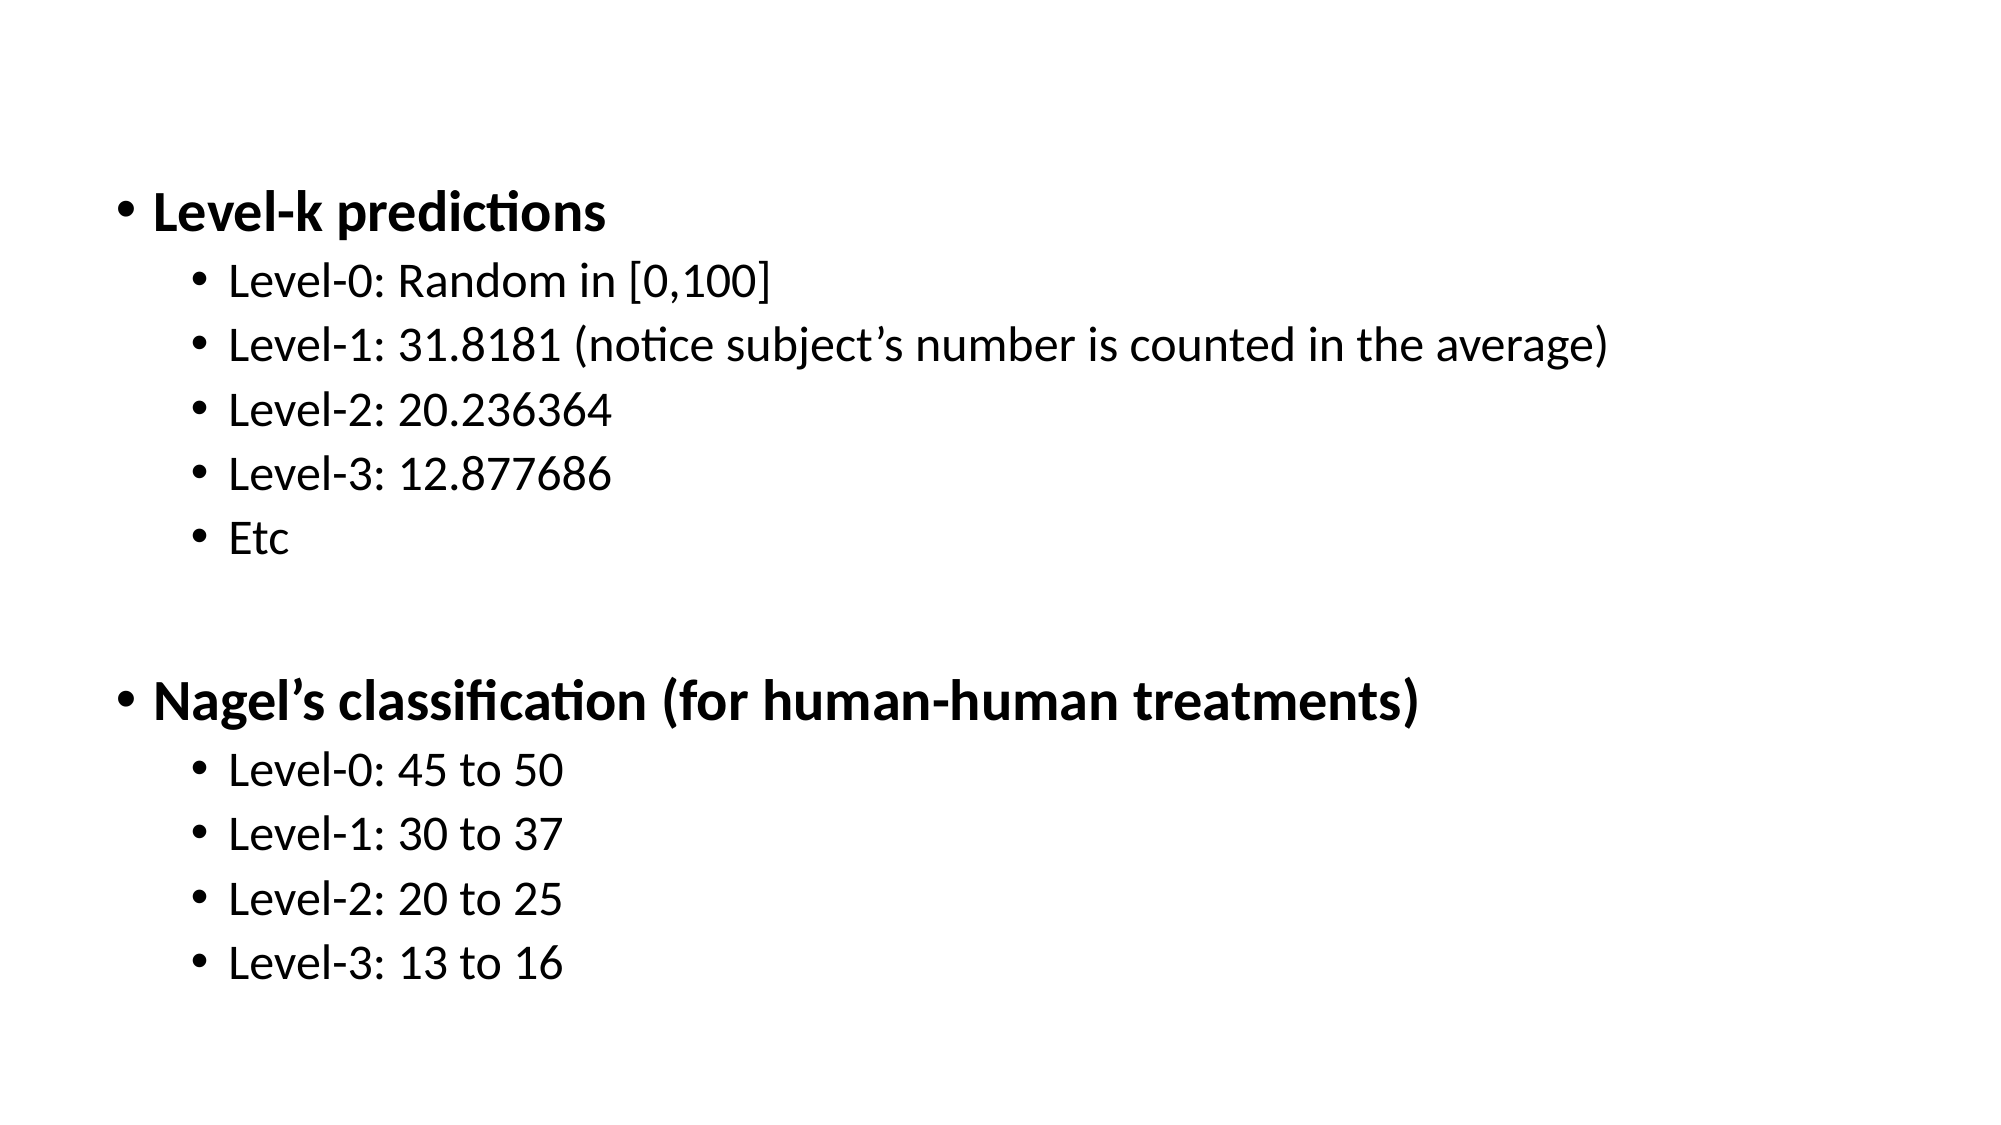

Level-k predictions
Level-0: Random in [0,100]
Level-1: 31.8181 (notice subject’s number is counted in the average)
Level-2: 20.236364
Level-3: 12.877686
Etc

Nagel’s classification (for human-human treatments)
Level-0: 45 to 50
Level-1: 30 to 37
Level-2: 20 to 25
Level-3: 13 to 16